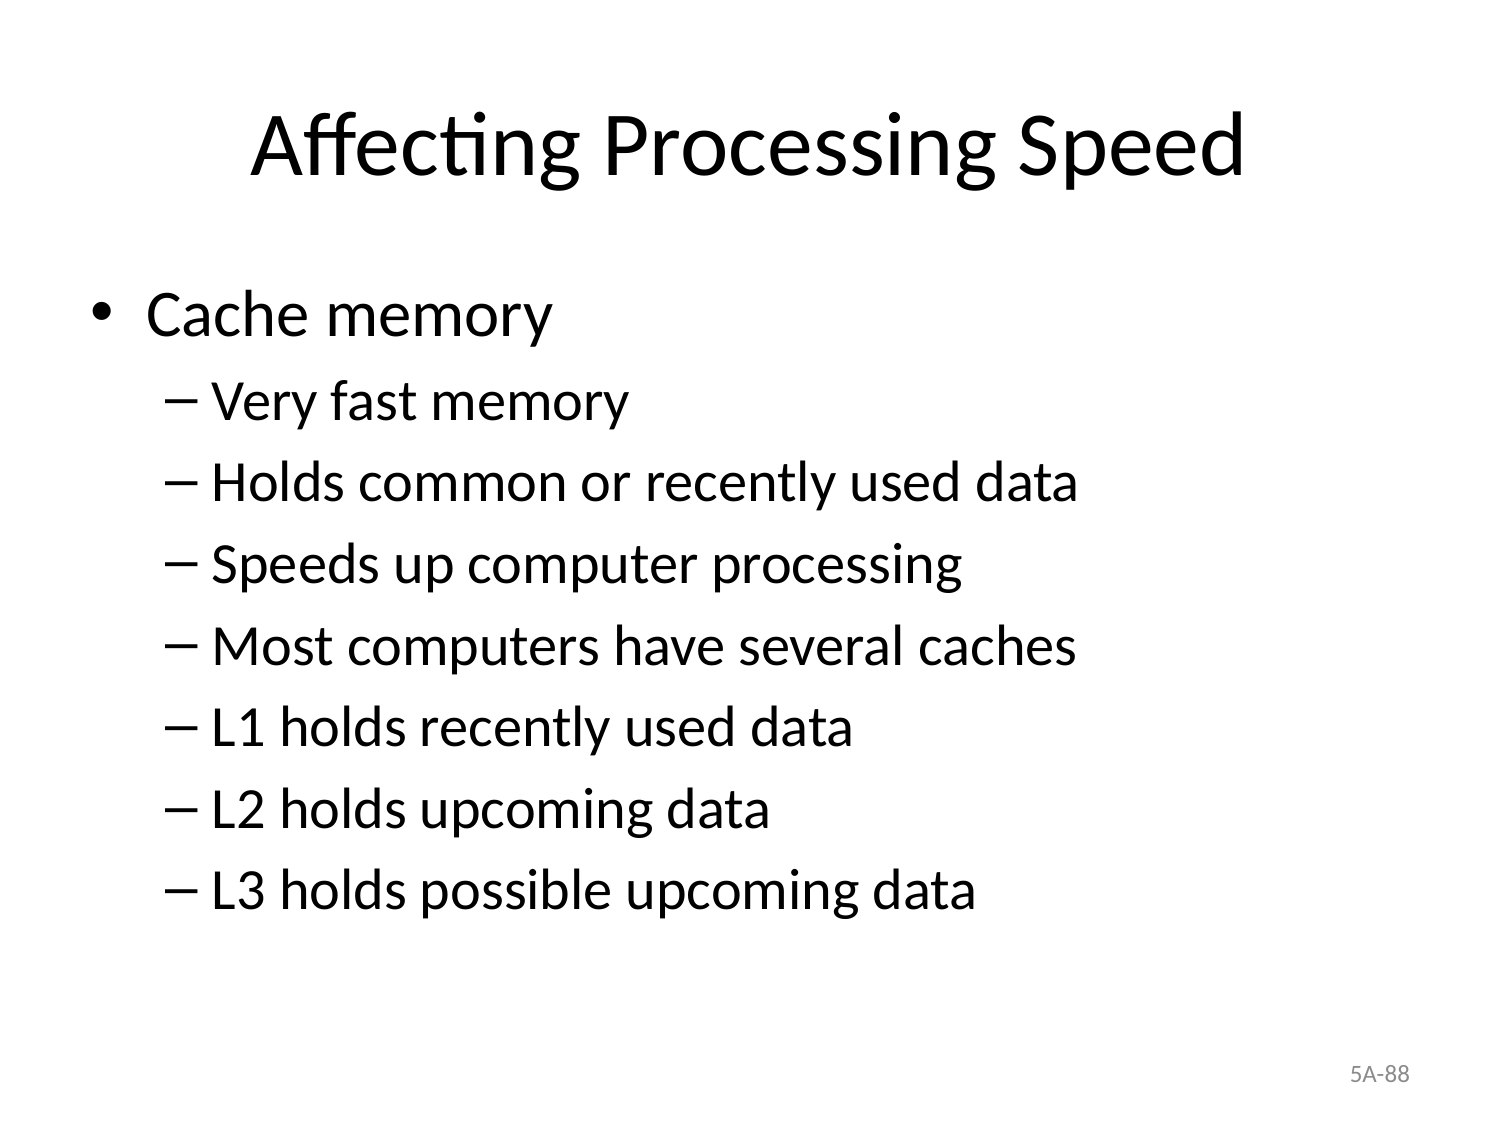

# Affecting Processing Speed
Cache memory
Very fast memory
Holds common or recently used data
Speeds up computer processing
Most computers have several caches
L1 holds recently used data
L2 holds upcoming data
L3 holds possible upcoming data

5A-88